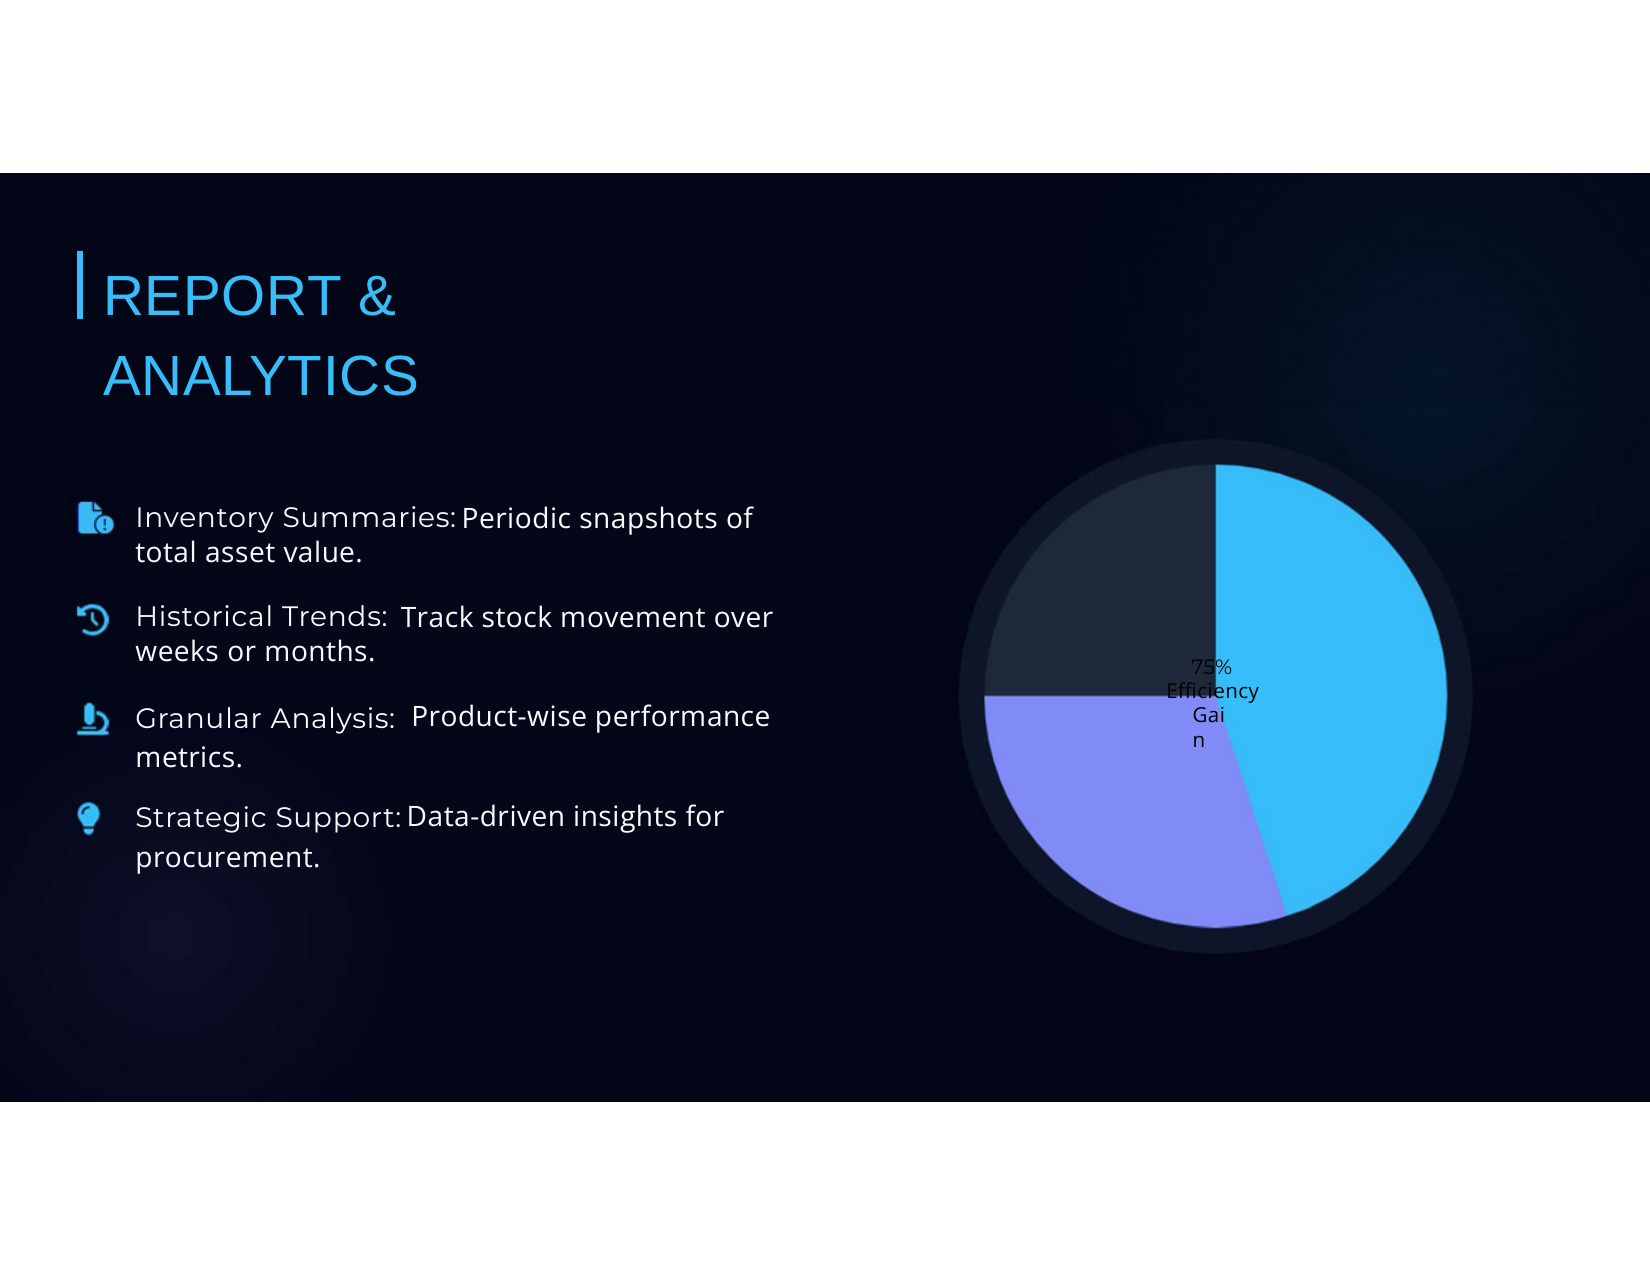

REPORT & ANALYTICS

Periodic snapshots of
Inventory Summaries:
total asset value.

Track stock movement over
Historical Trends:

weeks or months.

75%
Efficiency
Product-wise performance
Granular Analysis:
metrics.

Gain
Data-driven insights for
Strategic Support:
procurement.